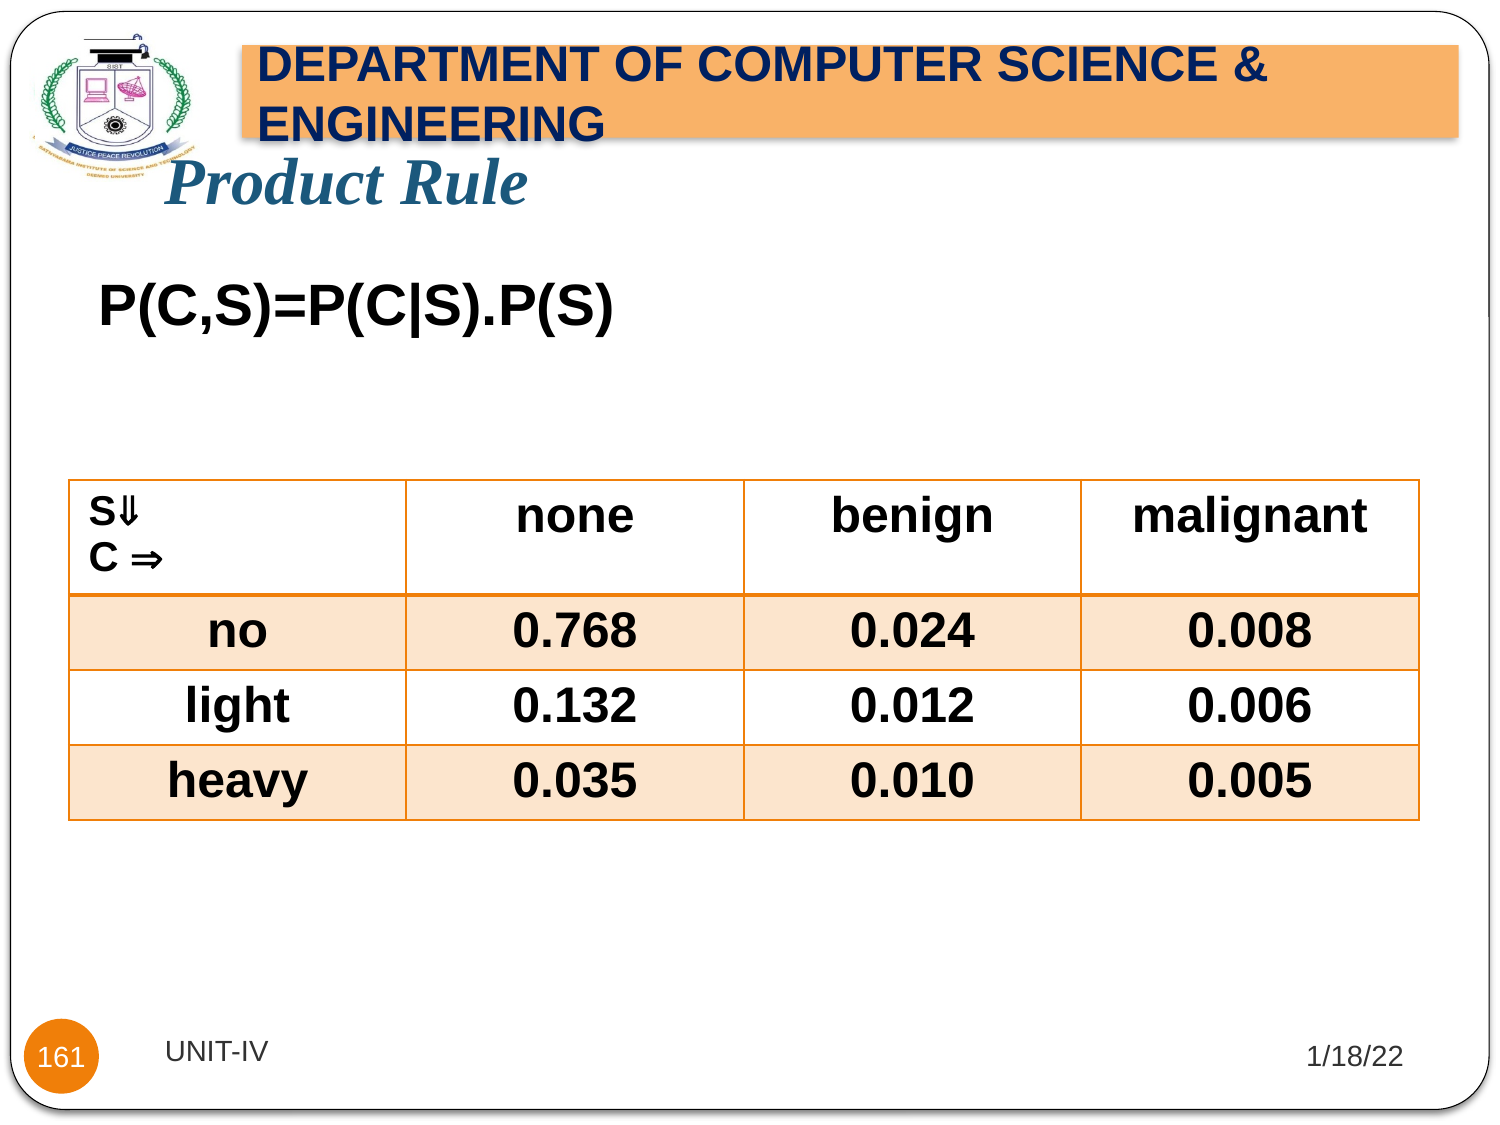

# Product Rule
P(C,S)=P(C|S).P(S)
| S⇓ C ⇒ | none | benign | malignant |
| --- | --- | --- | --- |
| no | 0.768 | 0.024 | 0.008 |
| light | 0.132 | 0.012 | 0.006 |
| heavy | 0.035 | 0.010 | 0.005 |
UNIT-IV
1/18/22
161